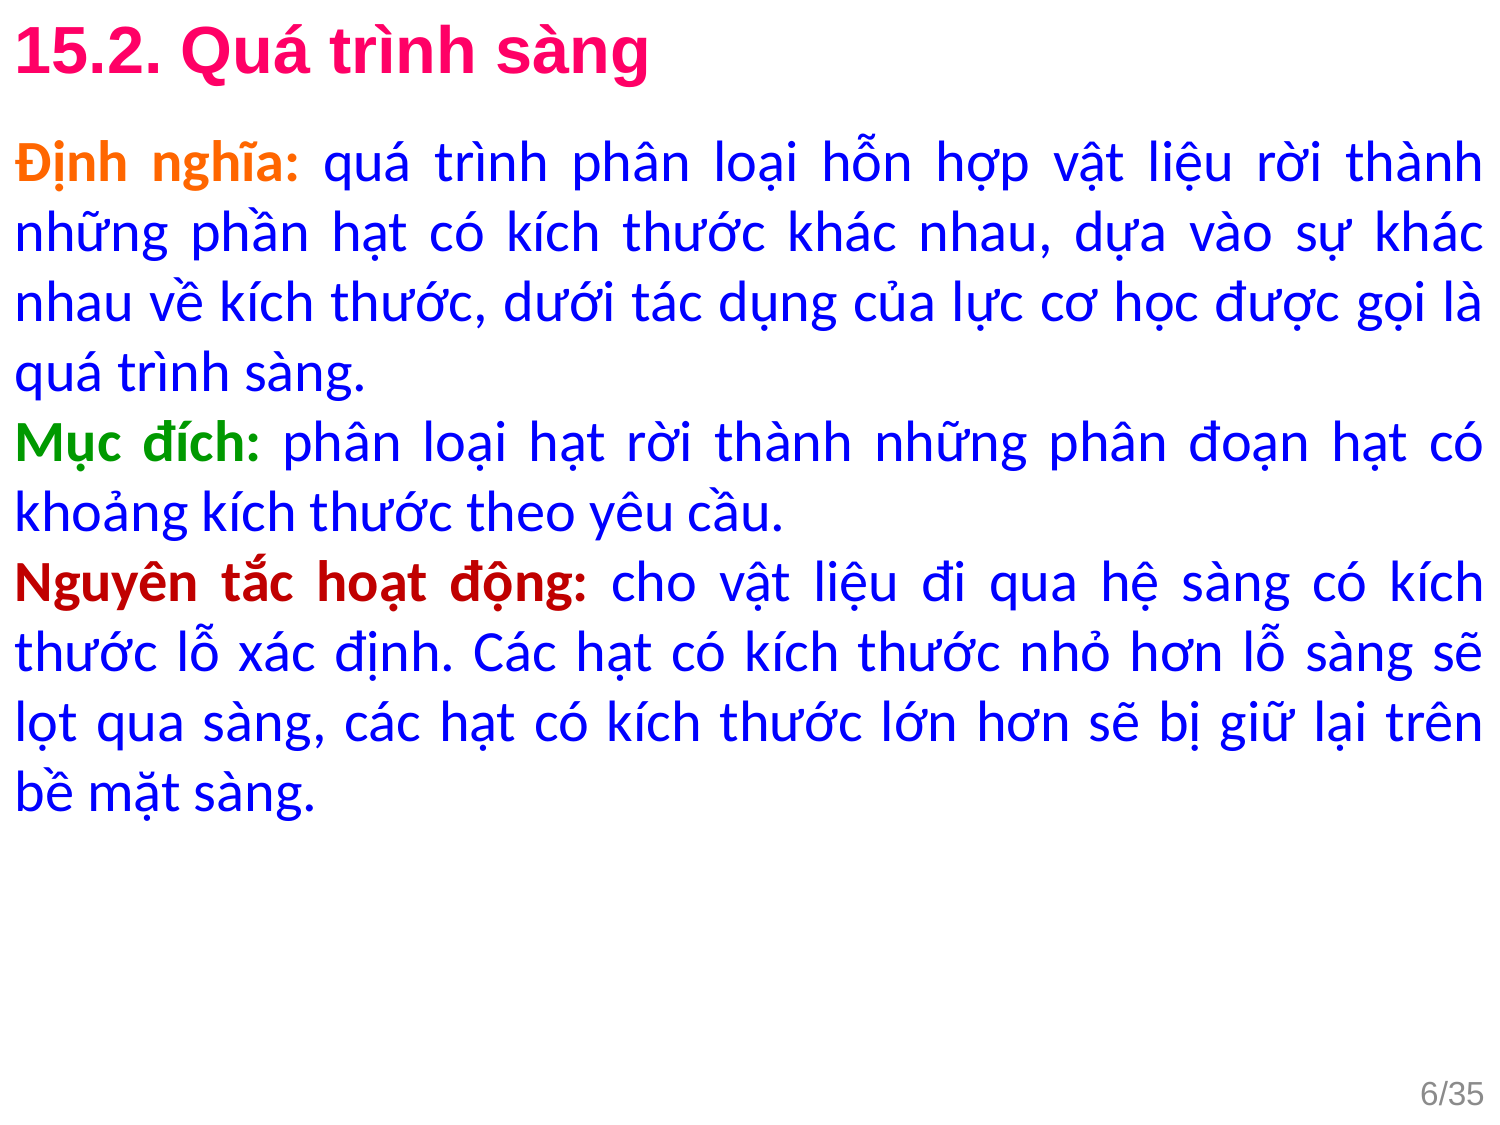

15.2. Quá trình sàng
Định nghĩa: quá trình phân loại hỗn hợp vật liệu rời thành những phần hạt có kích thước khác nhau, dựa vào sự khác nhau về kích thước, dưới tác dụng của lực cơ học được gọi là quá trình sàng.
Mục đích: phân loại hạt rời thành những phân đoạn hạt có khoảng kích thước theo yêu cầu.
Nguyên tắc hoạt động: cho vật liệu đi qua hệ sàng có kích thước lỗ xác định. Các hạt có kích thước nhỏ hơn lỗ sàng sẽ lọt qua sàng, các hạt có kích thước lớn hơn sẽ bị giữ lại trên bề mặt sàng.
6/35